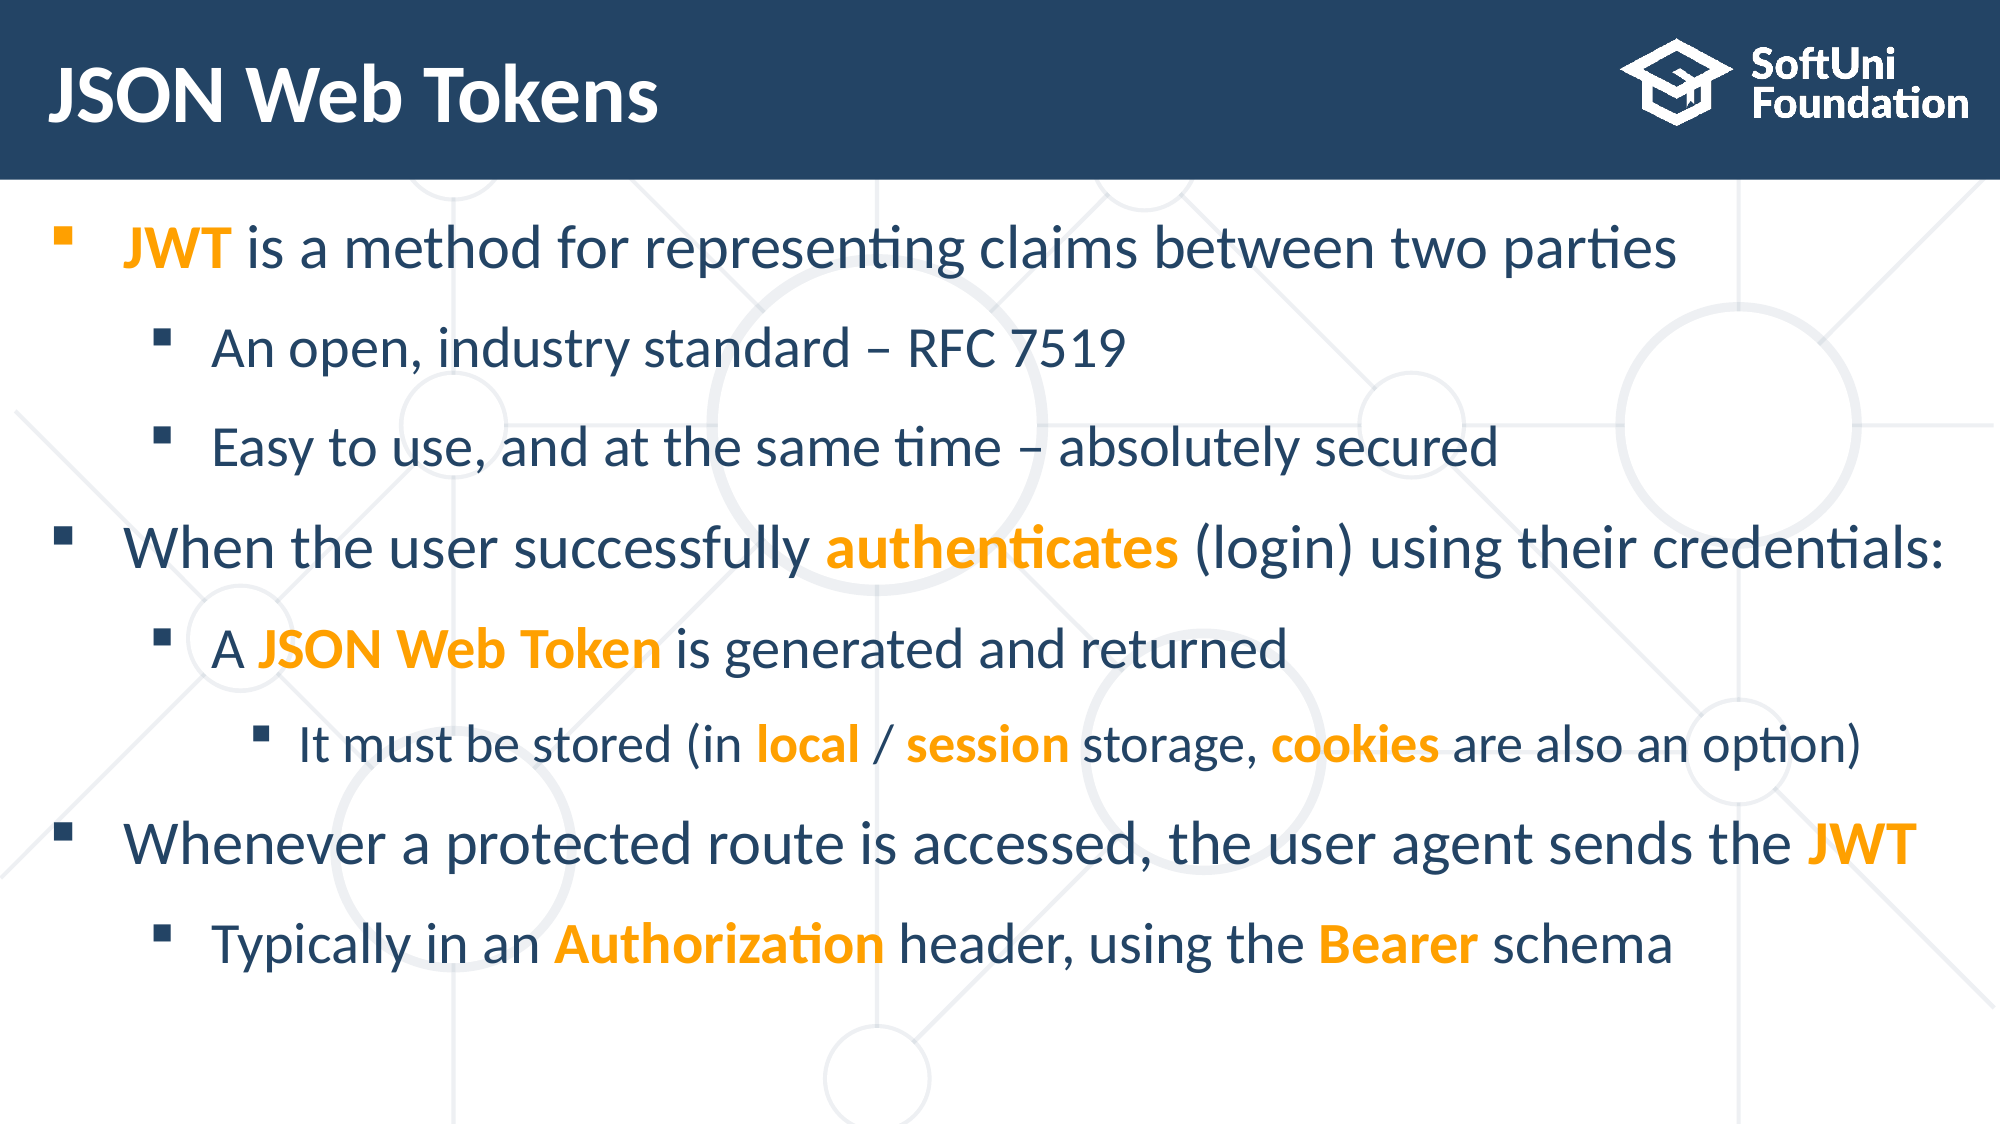

# JSON Web Tokens
JWT is a method for representing claims between two parties
An open, industry standard – RFC 7519
Easy to use, and at the same time – absolutely secured
When the user successfully authenticates (login) using their credentials:
A JSON Web Token is generated and returned
It must be stored (in local / session storage, cookies are also an option)
Whenever a protected route is accessed, the user agent sends the JWT
Typically in an Authorization header, using the Bearer schema